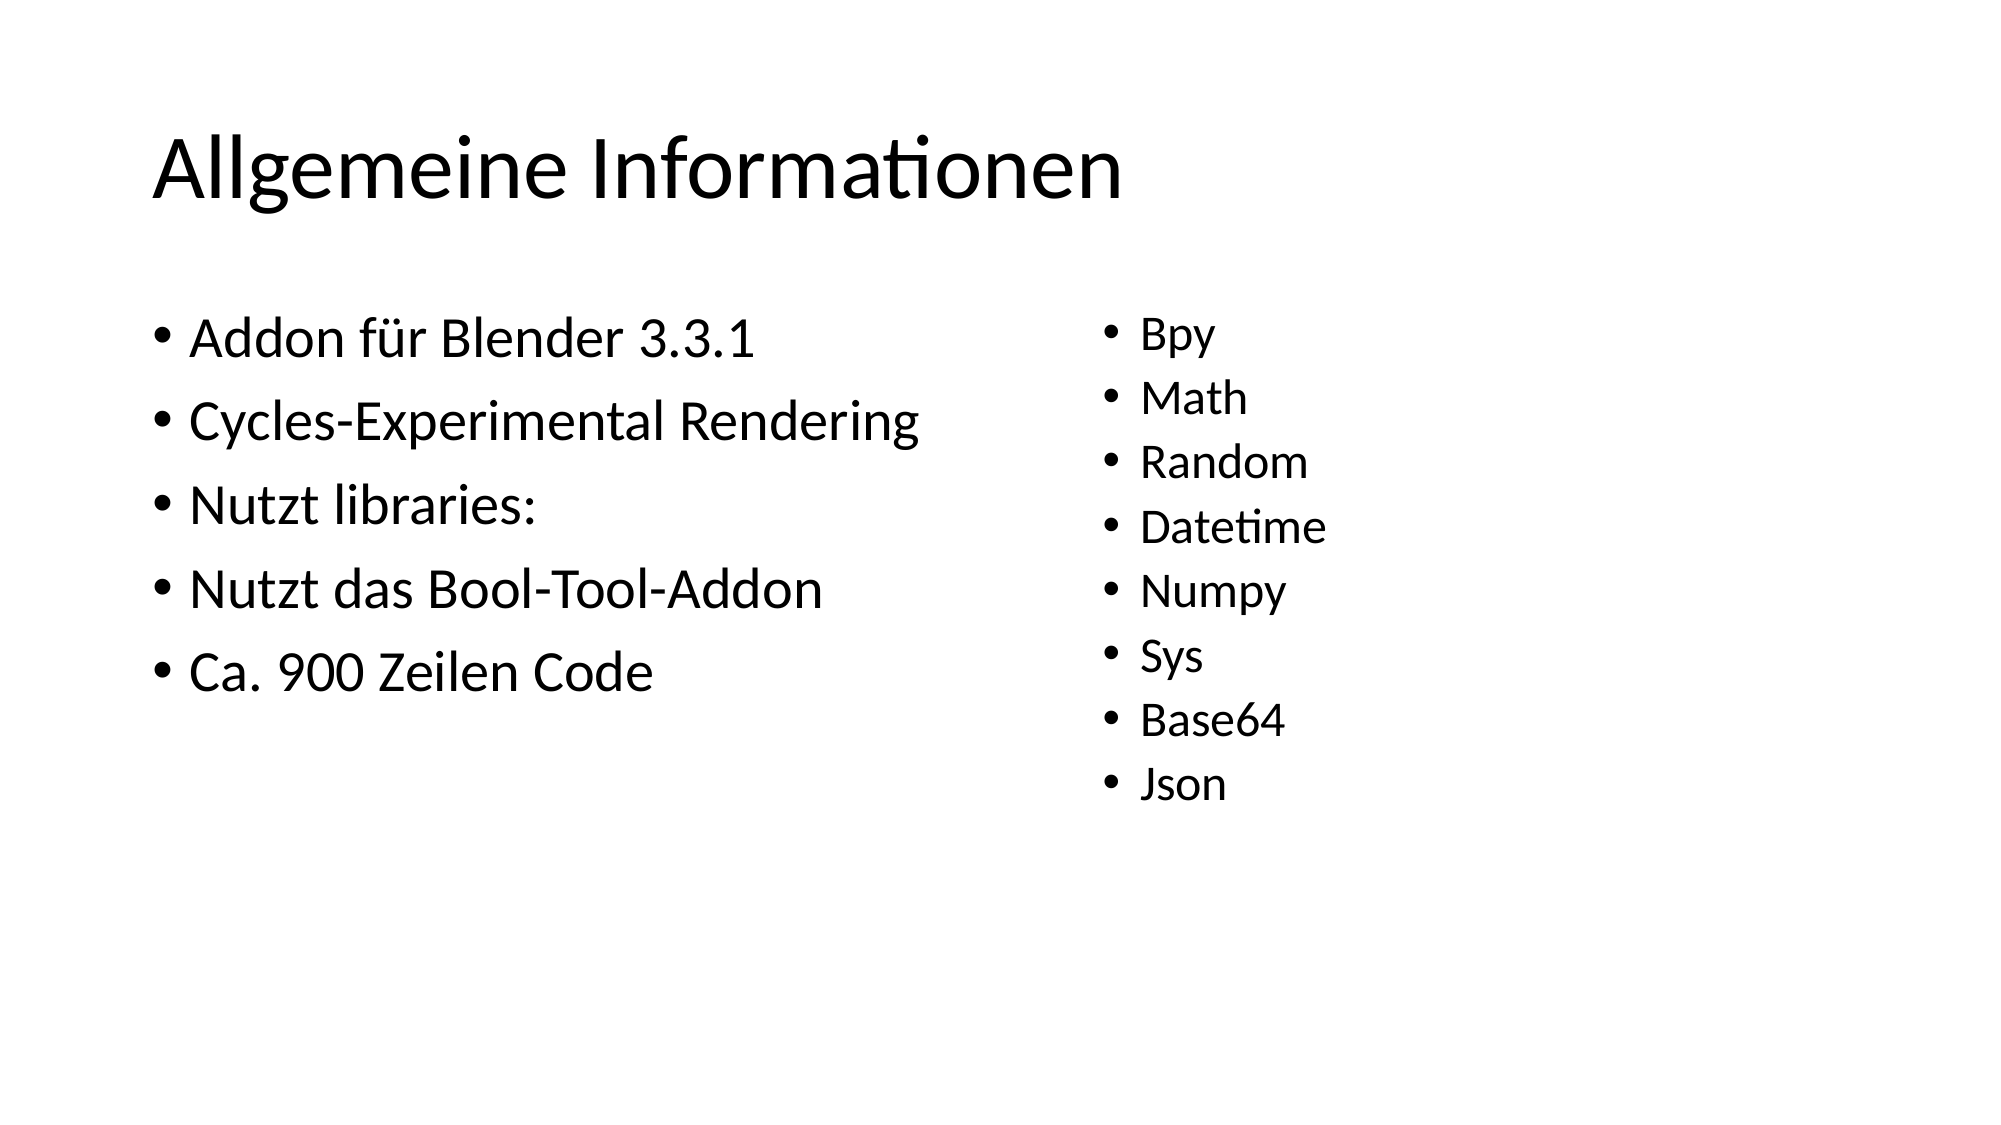

# Allgemeine Informationen
Addon für Blender 3.3.1
Cycles-Experimental Rendering
Nutzt libraries:
Nutzt das Bool-Tool-Addon
Ca. 900 Zeilen Code

Bpy
Math
Random
Datetime
Numpy
Sys
Base64
Json